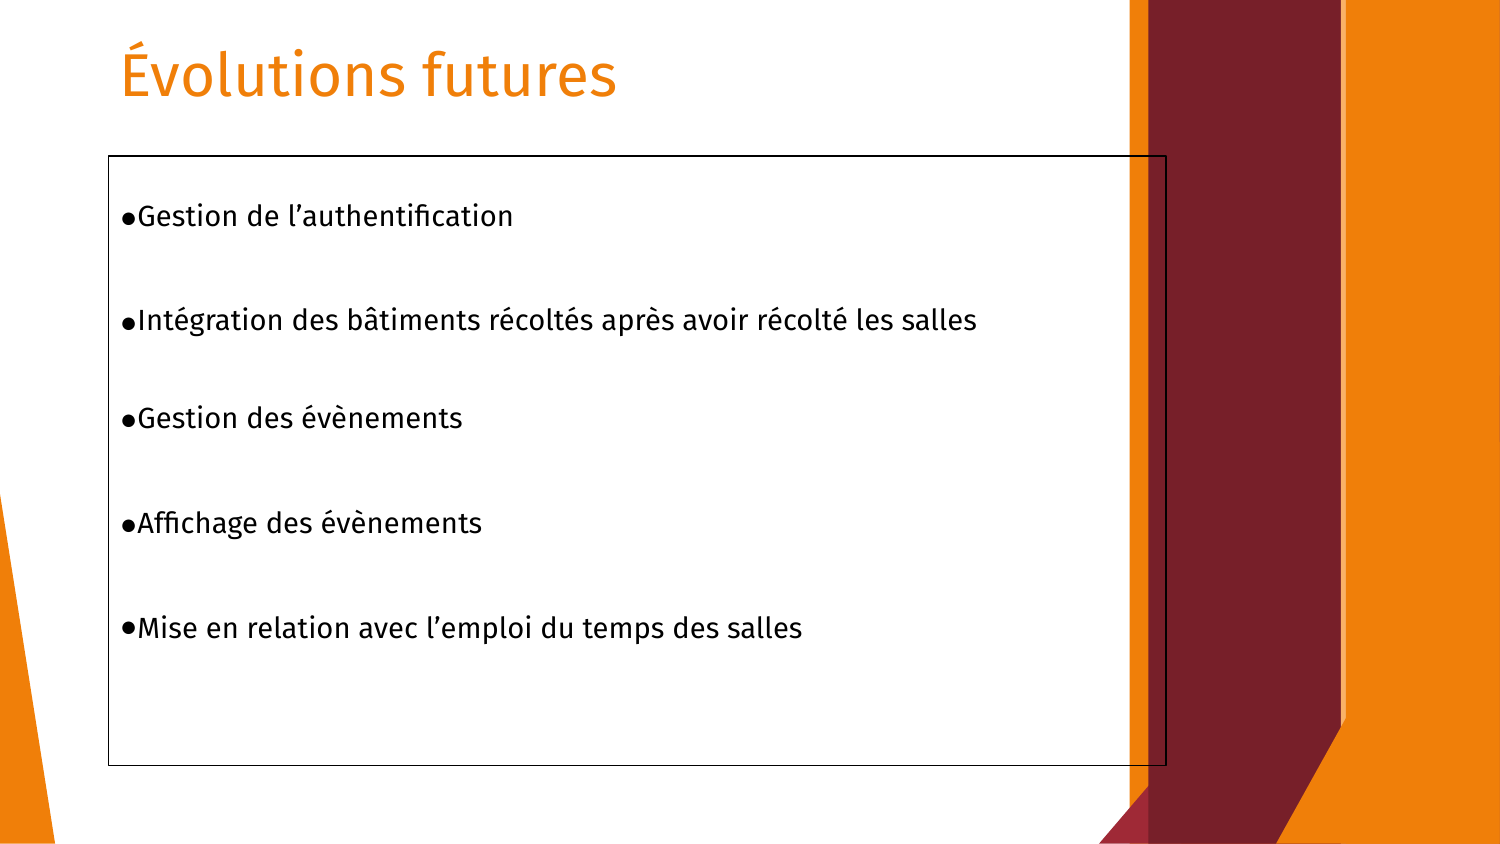

Évolutions futures

Gestion de l’authentification

Intégration des bâtiments récoltés après avoir récolté les salles

Gestion des évènements

Affichage des évènements

Mise en relation avec l’emploi du temps des salles